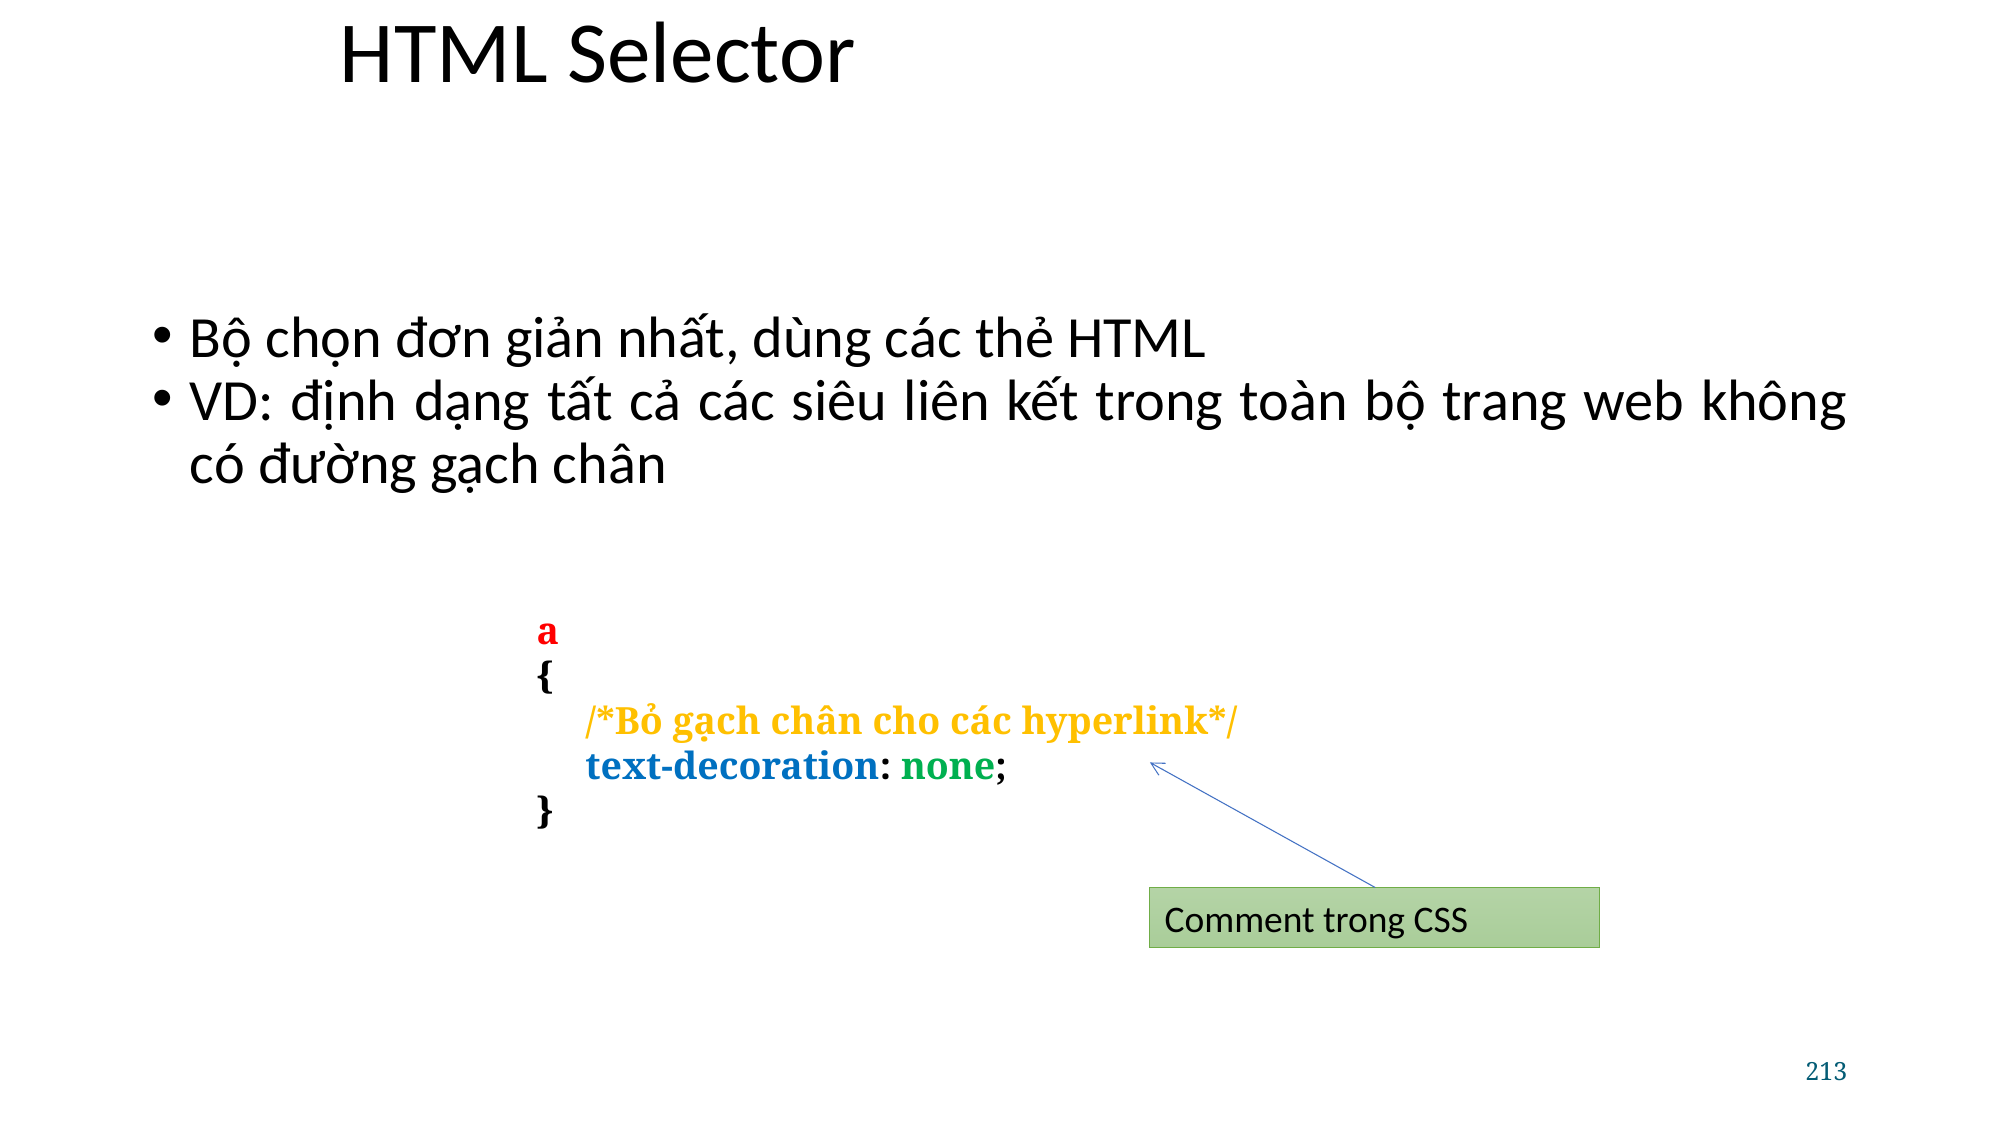

# HTML Selector
Bộ chọn đơn giản nhất, dùng các thẻ HTML
VD: định dạng tất cả các siêu liên kết trong toàn bộ trang web không có đường gạch chân
a
{
     /*Bỏ gạch chân cho các hyperlink*/
     text-decoration: none;
}
Comment trong CSS
213